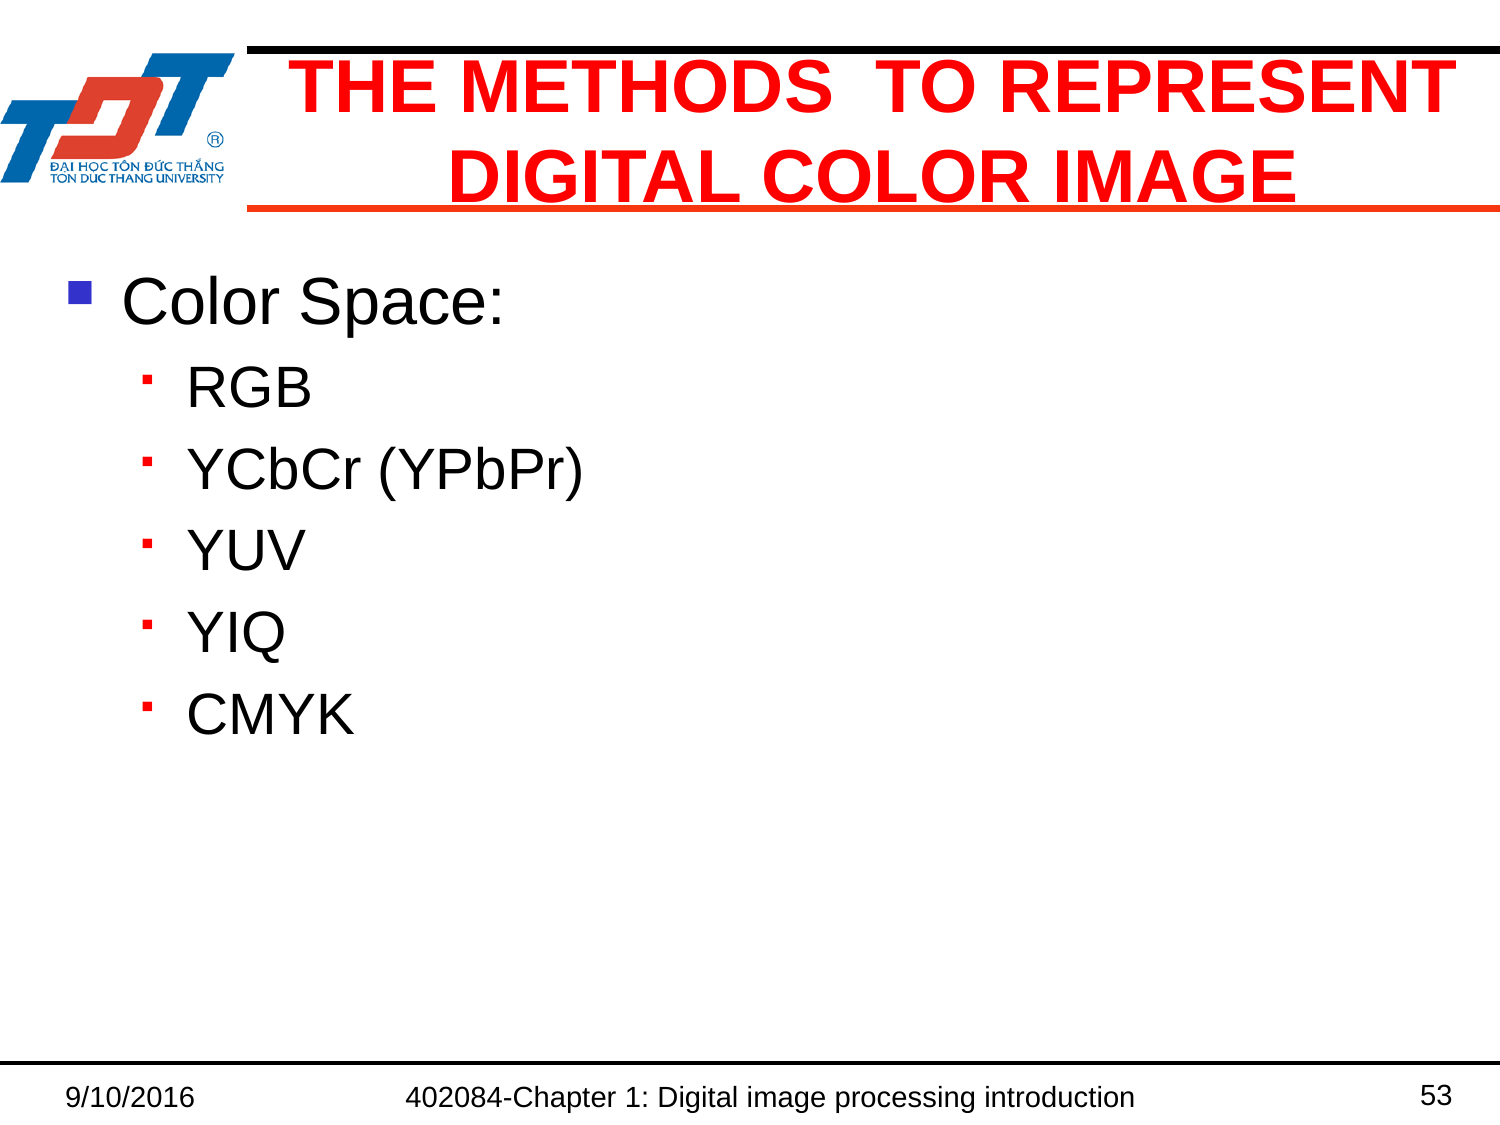

# The Methods  to represent Digital color image
Color Space:
RGB
YCbCr (YPbPr)
YUV
YIQ
CMYK
53
9/10/2016
402084-Chapter 1: Digital image processing introduction